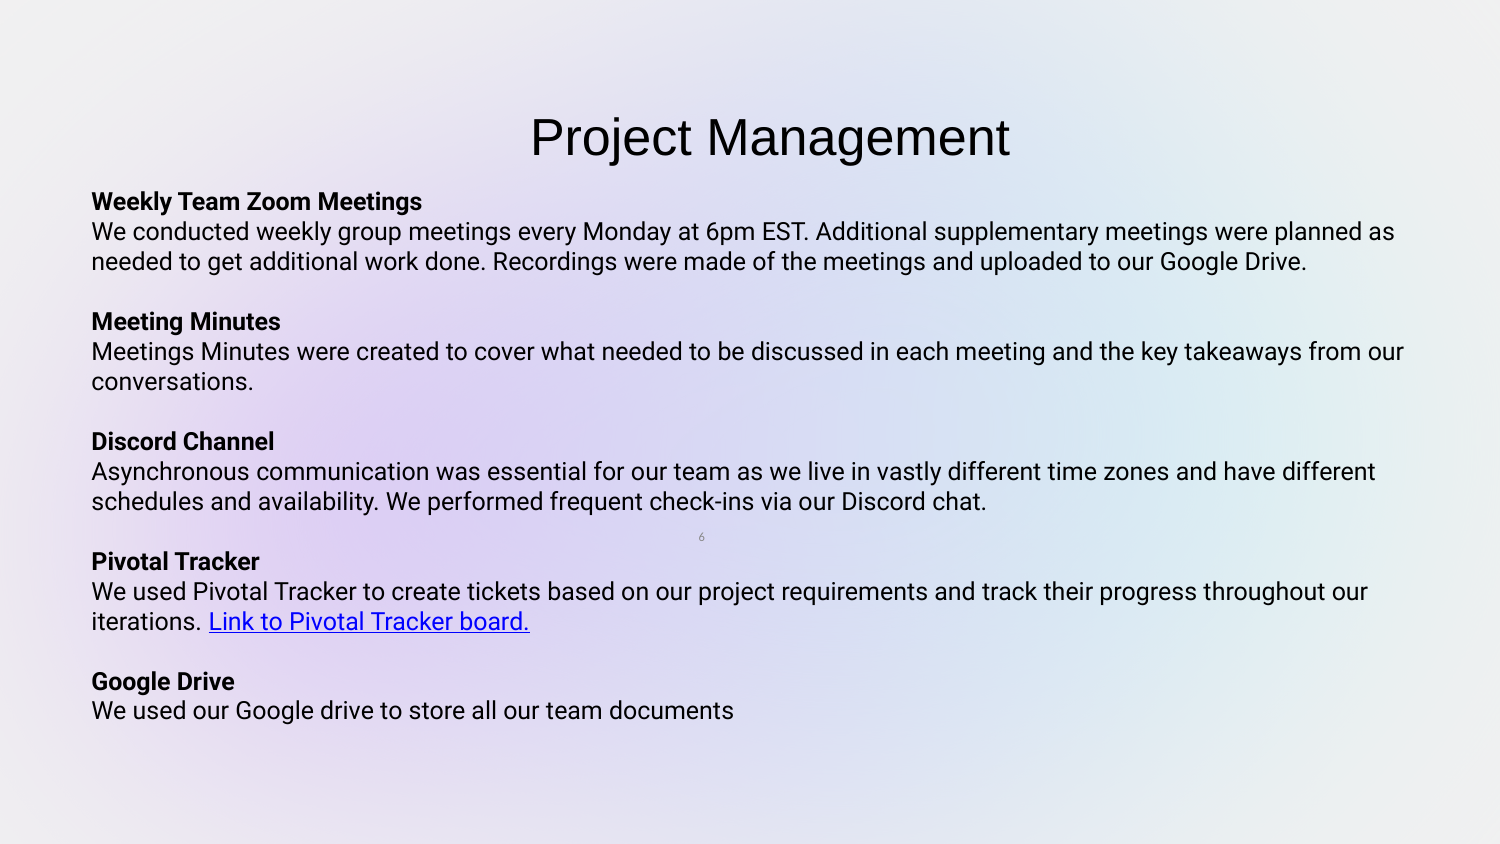

Project Management
Weekly Team Zoom Meetings
We conducted weekly group meetings every Monday at 6pm EST. Additional supplementary meetings were planned as needed to get additional work done. Recordings were made of the meetings and uploaded to our Google Drive.

Meeting Minutes
Meetings Minutes were created to cover what needed to be discussed in each meeting and the key takeaways from our conversations.

Discord Channel
Asynchronous communication was essential for our team as we live in vastly different time zones and have different schedules and availability. We performed frequent check-ins via our Discord chat.

Pivotal Tracker
We used Pivotal Tracker to create tickets based on our project requirements and track their progress throughout our iterations. Link to Pivotal Tracker board.

Google Drive
We used our Google drive to store all our team documents

6